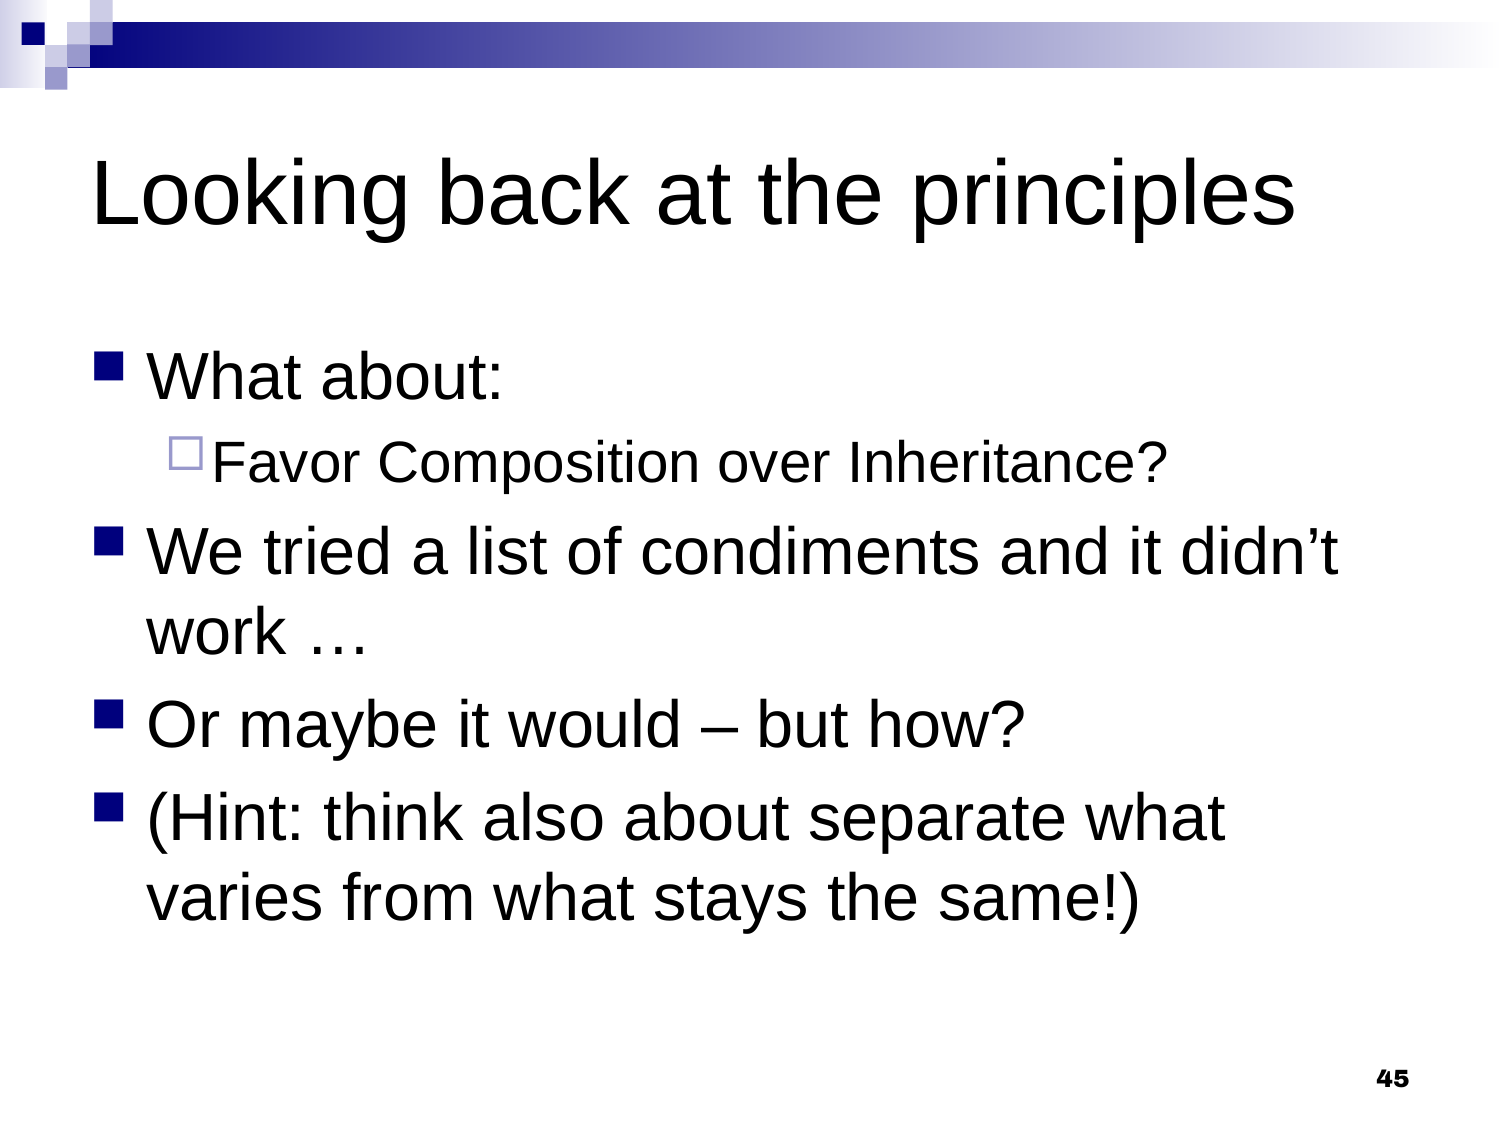

# Looking back at the principles
What about:
Favor Composition over Inheritance?
We tried a list of condiments and it didn’t work …
Or maybe it would – but how?
(Hint: think also about separate what varies from what stays the same!)
45